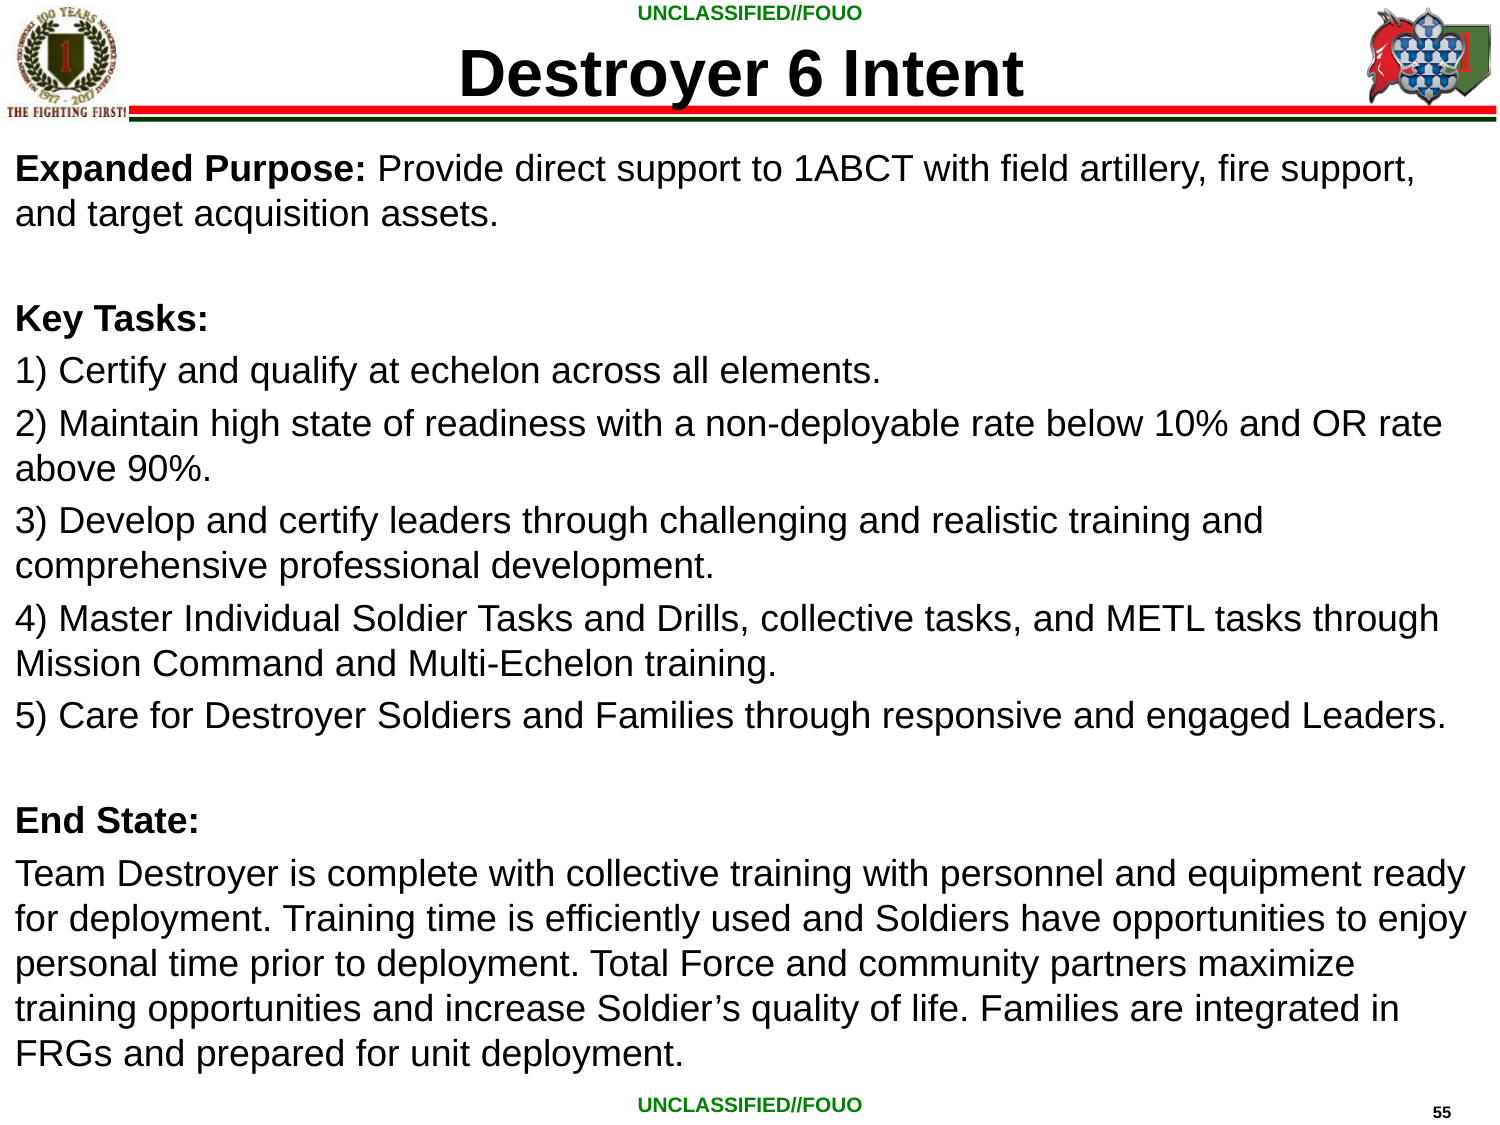

Destroyer 6 Intent
Expanded Purpose: Provide direct support to 1ABCT with field artillery, fire support, and target acquisition assets.

Key Tasks:
1) Certify and qualify at echelon across all elements.
2) Maintain high state of readiness with a non-deployable rate below 10% and OR rate above 90%.
3) Develop and certify leaders through challenging and realistic training and comprehensive professional development.
4) Master Individual Soldier Tasks and Drills, collective tasks, and METL tasks through Mission Command and Multi-Echelon training.
5) Care for Destroyer Soldiers and Families through responsive and engaged Leaders.

End State:
Team Destroyer is complete with collective training with personnel and equipment ready for deployment. Training time is efficiently used and Soldiers have opportunities to enjoy personal time prior to deployment. Total Force and community partners maximize training opportunities and increase Soldier’s quality of life. Families are integrated in FRGs and prepared for unit deployment.